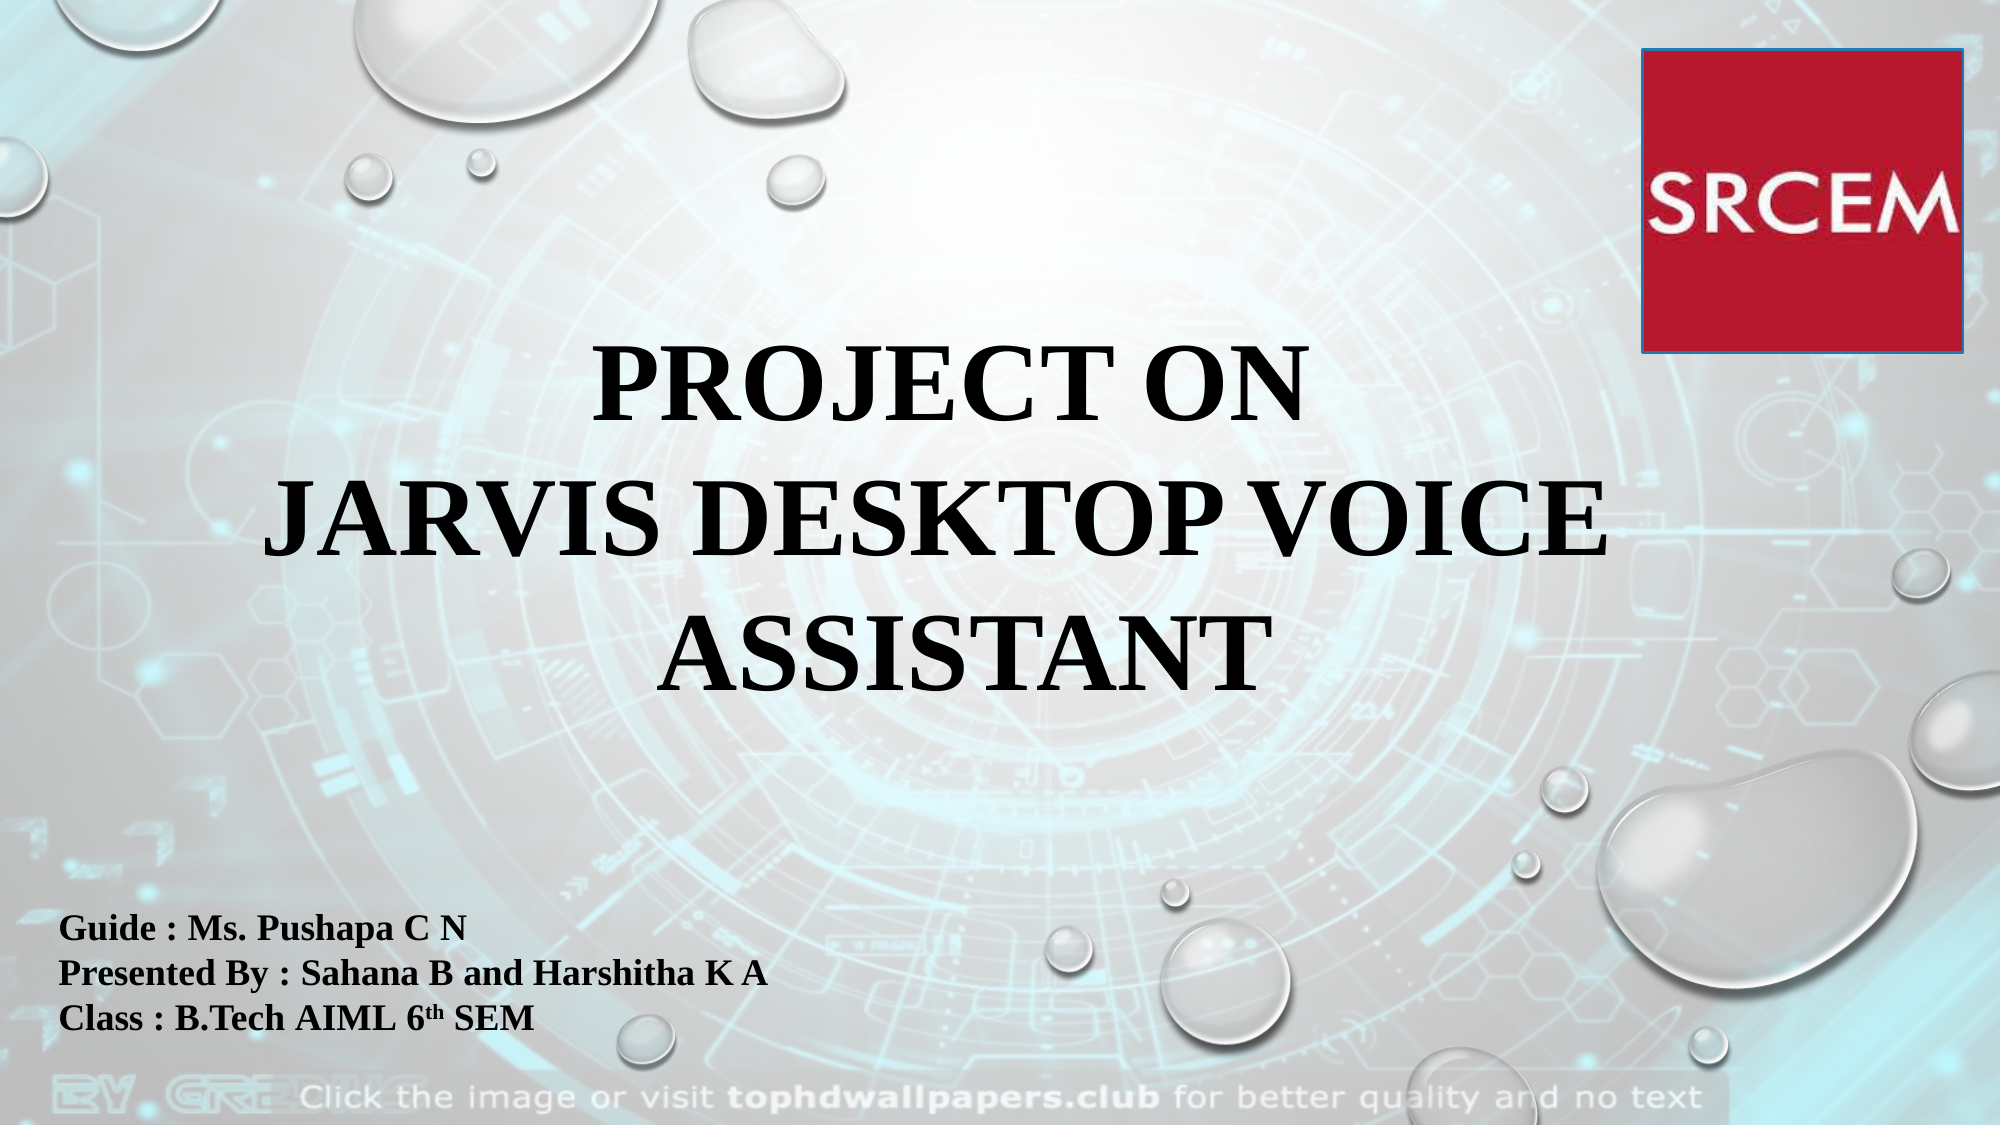

PROJECT ON
JARVIS DESKTOP VOICE   ASSISTANT
Guide : Ms. Pushapa C N
Presented By : Sahana B and Harshitha K A
Class : B.Tech AIML 6th SEM